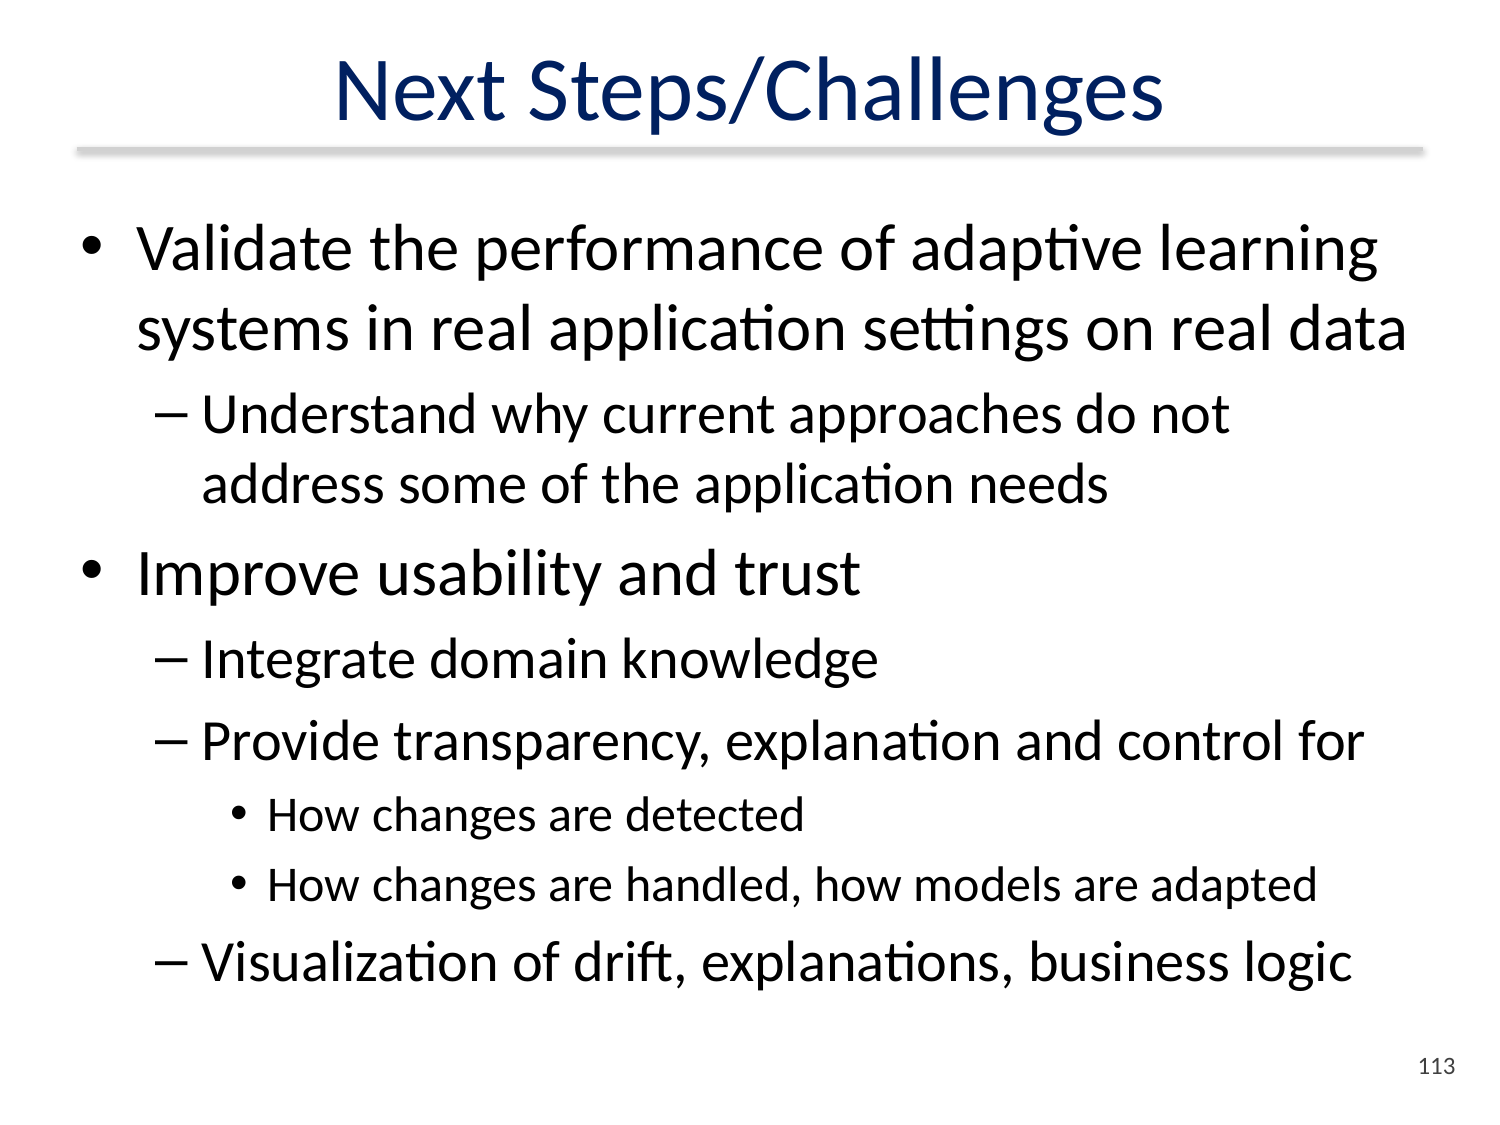

# Next Steps/Challenges
Validate the performance of adaptive learning systems in real application settings on real data
Understand why current approaches do not address some of the application needs
Improve usability and trust
Integrate domain knowledge
Provide transparency, explanation and control for
How changes are detected
How changes are handled, how models are adapted
Visualization of drift, explanations, business logic

113